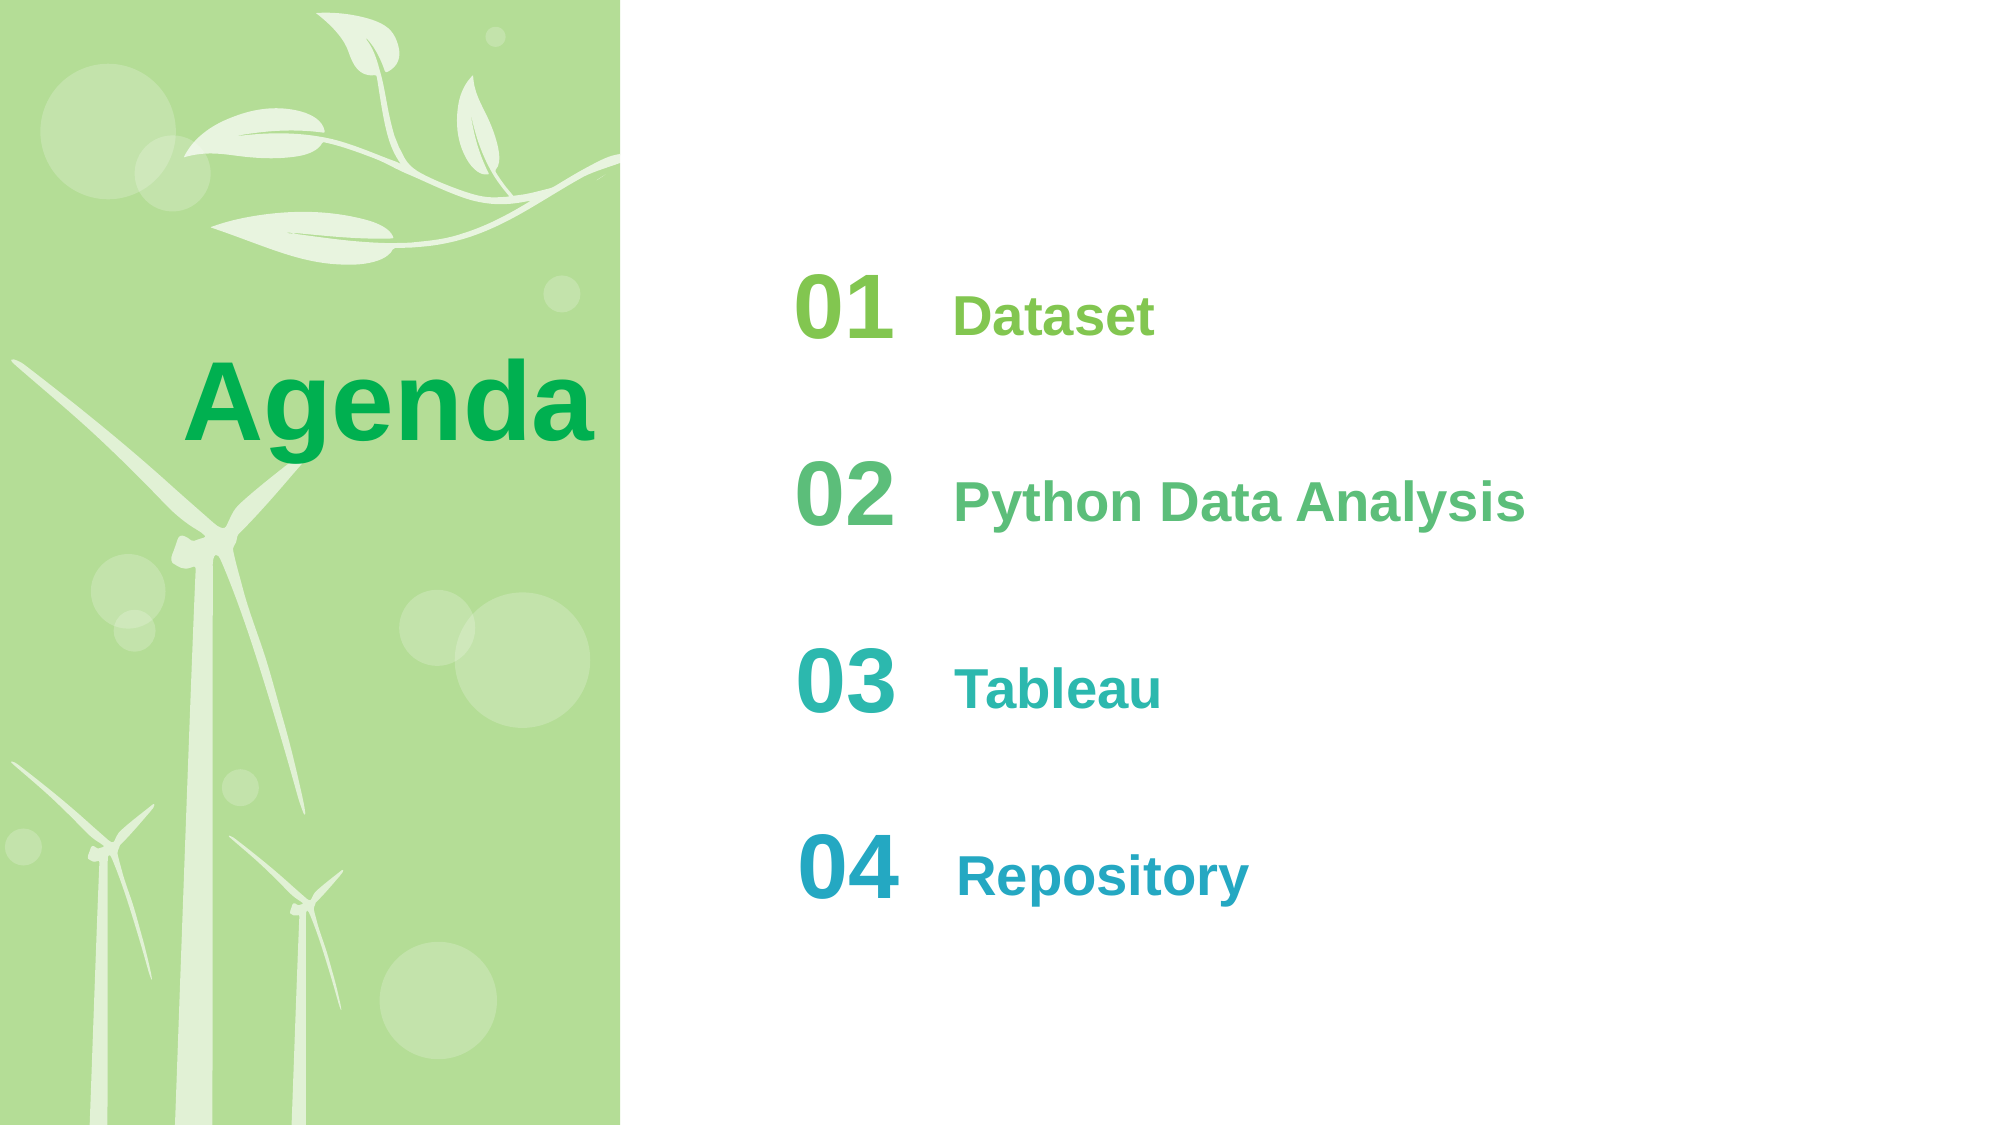

01
Dataset
Agenda
02
Python Data Analysis
03
Tableau
04
Repository